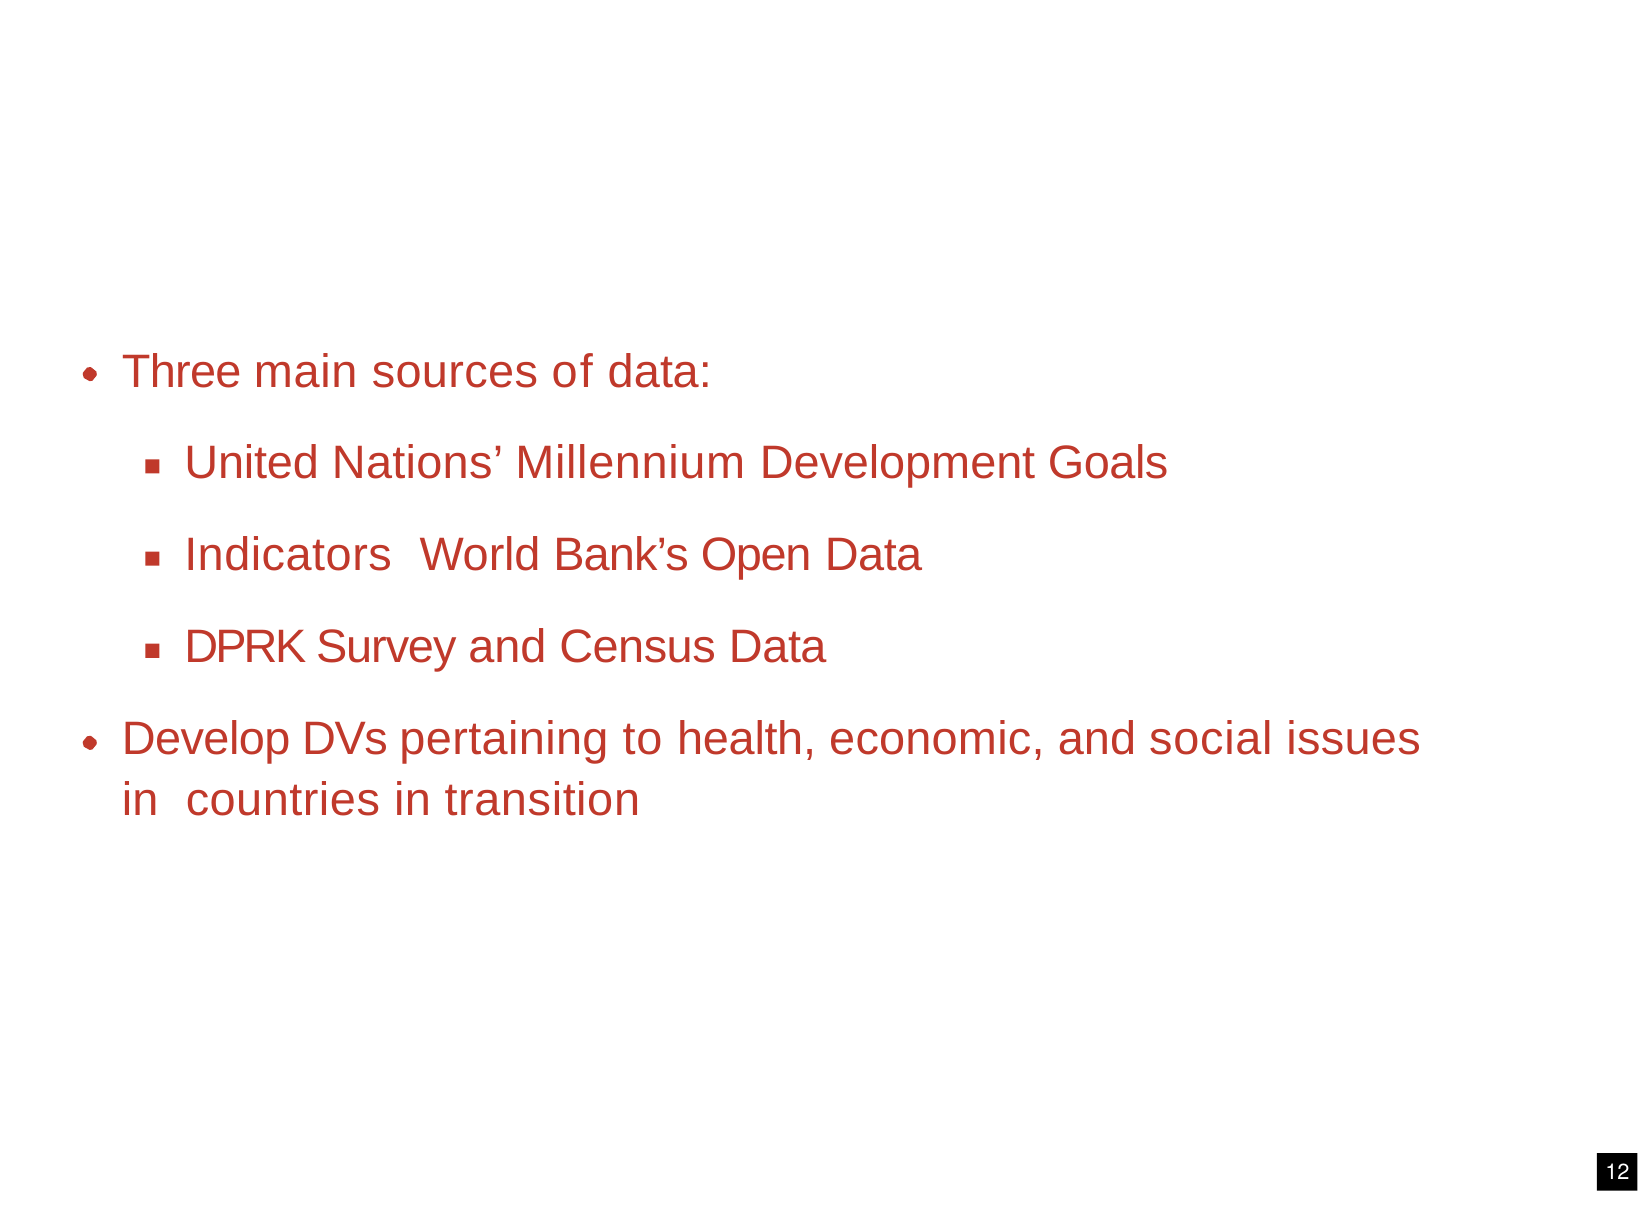

Three main sources of data:
United Nations’ Millennium Development Goals Indicators  World Bank’s Open Data
DPRK Survey and Census Data
Develop DVs pertaining to health, economic, and social issues in  countries in transition

12